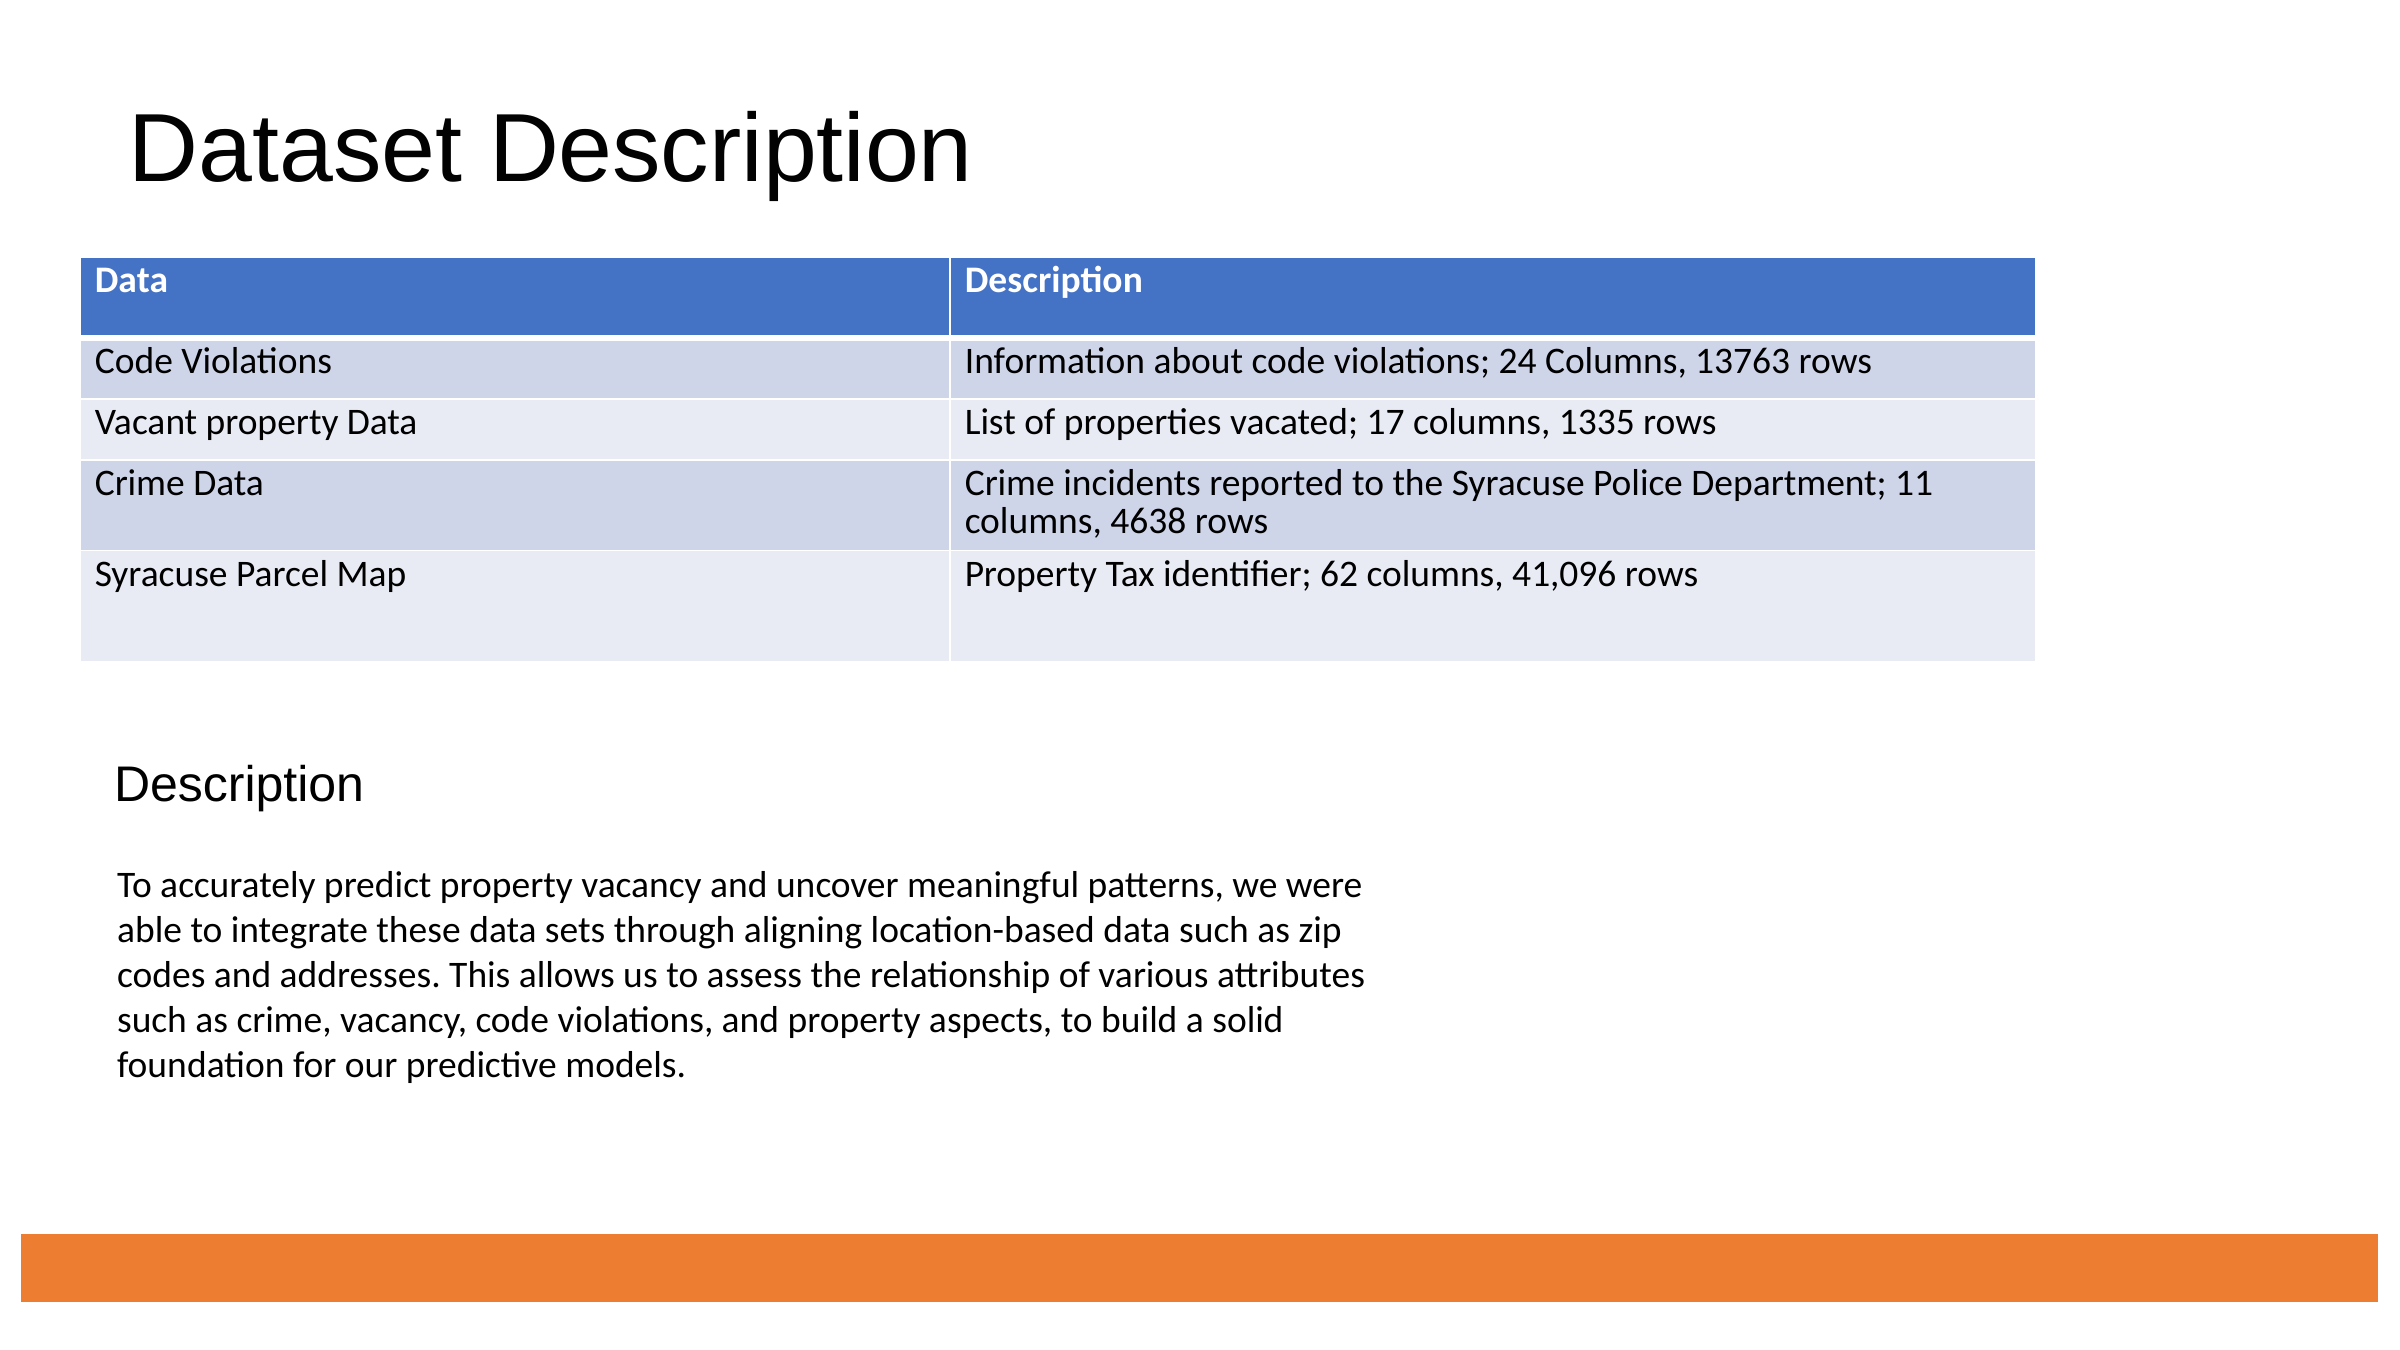

Dataset Description
| Data | Description |
| --- | --- |
| Code Violations | Information about code violations; 24 Columns, 13763 rows |
| Vacant property Data | List of properties vacated; 17 columns, 1335 rows |
| Crime Data | Crime incidents reported to the Syracuse Police Department; 11 columns, 4638 rows |
| Syracuse Parcel Map | Property Tax identifier; 62 columns, 41,096 rows |
Description
To accurately predict property vacancy and uncover meaningful patterns, we were able to integrate these data sets through aligning location-based data such as zip codes and addresses. This allows us to assess the relationship of various attributes such as crime, vacancy, code violations, and property aspects, to build a solid foundation for our predictive models.